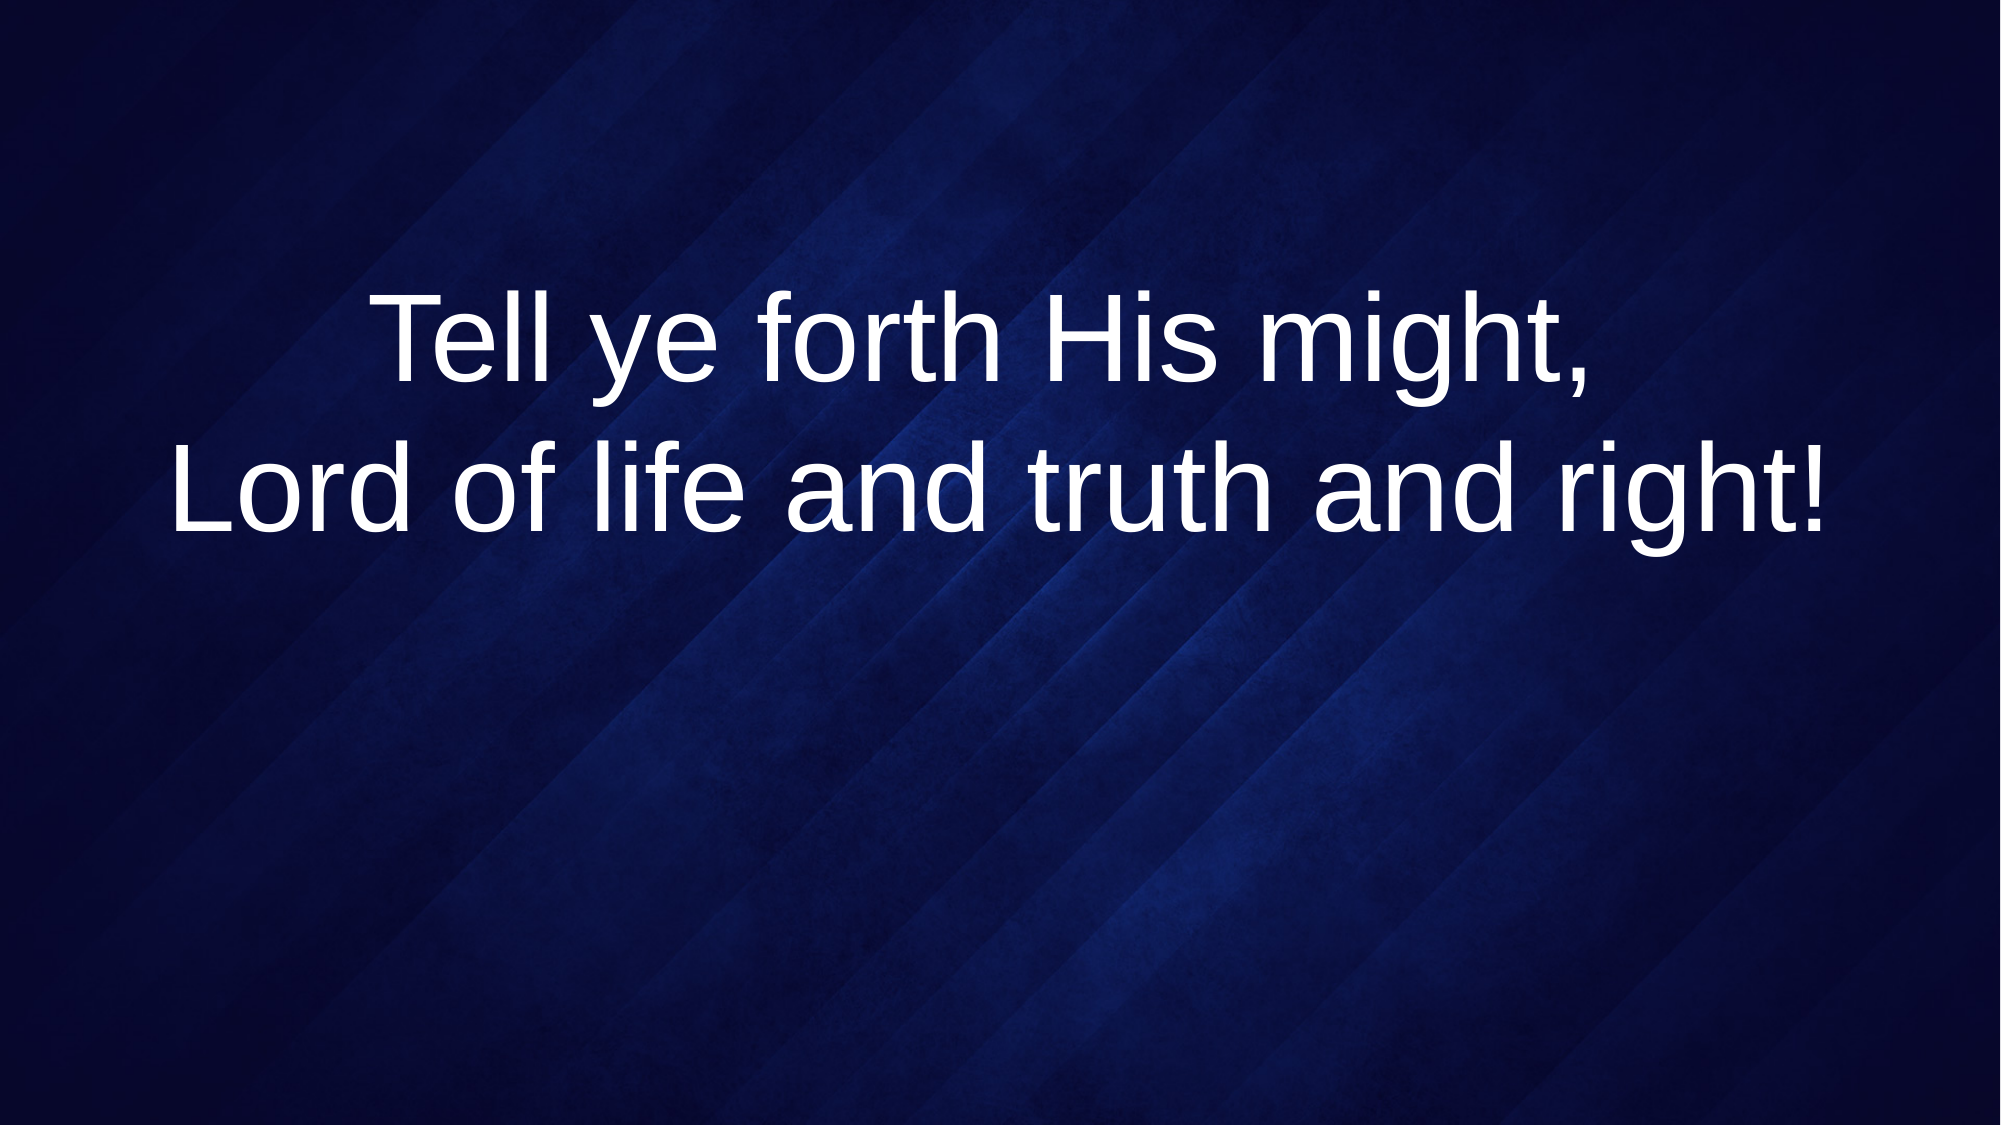

# Tell ye forth His might, Lord of life and truth and right!